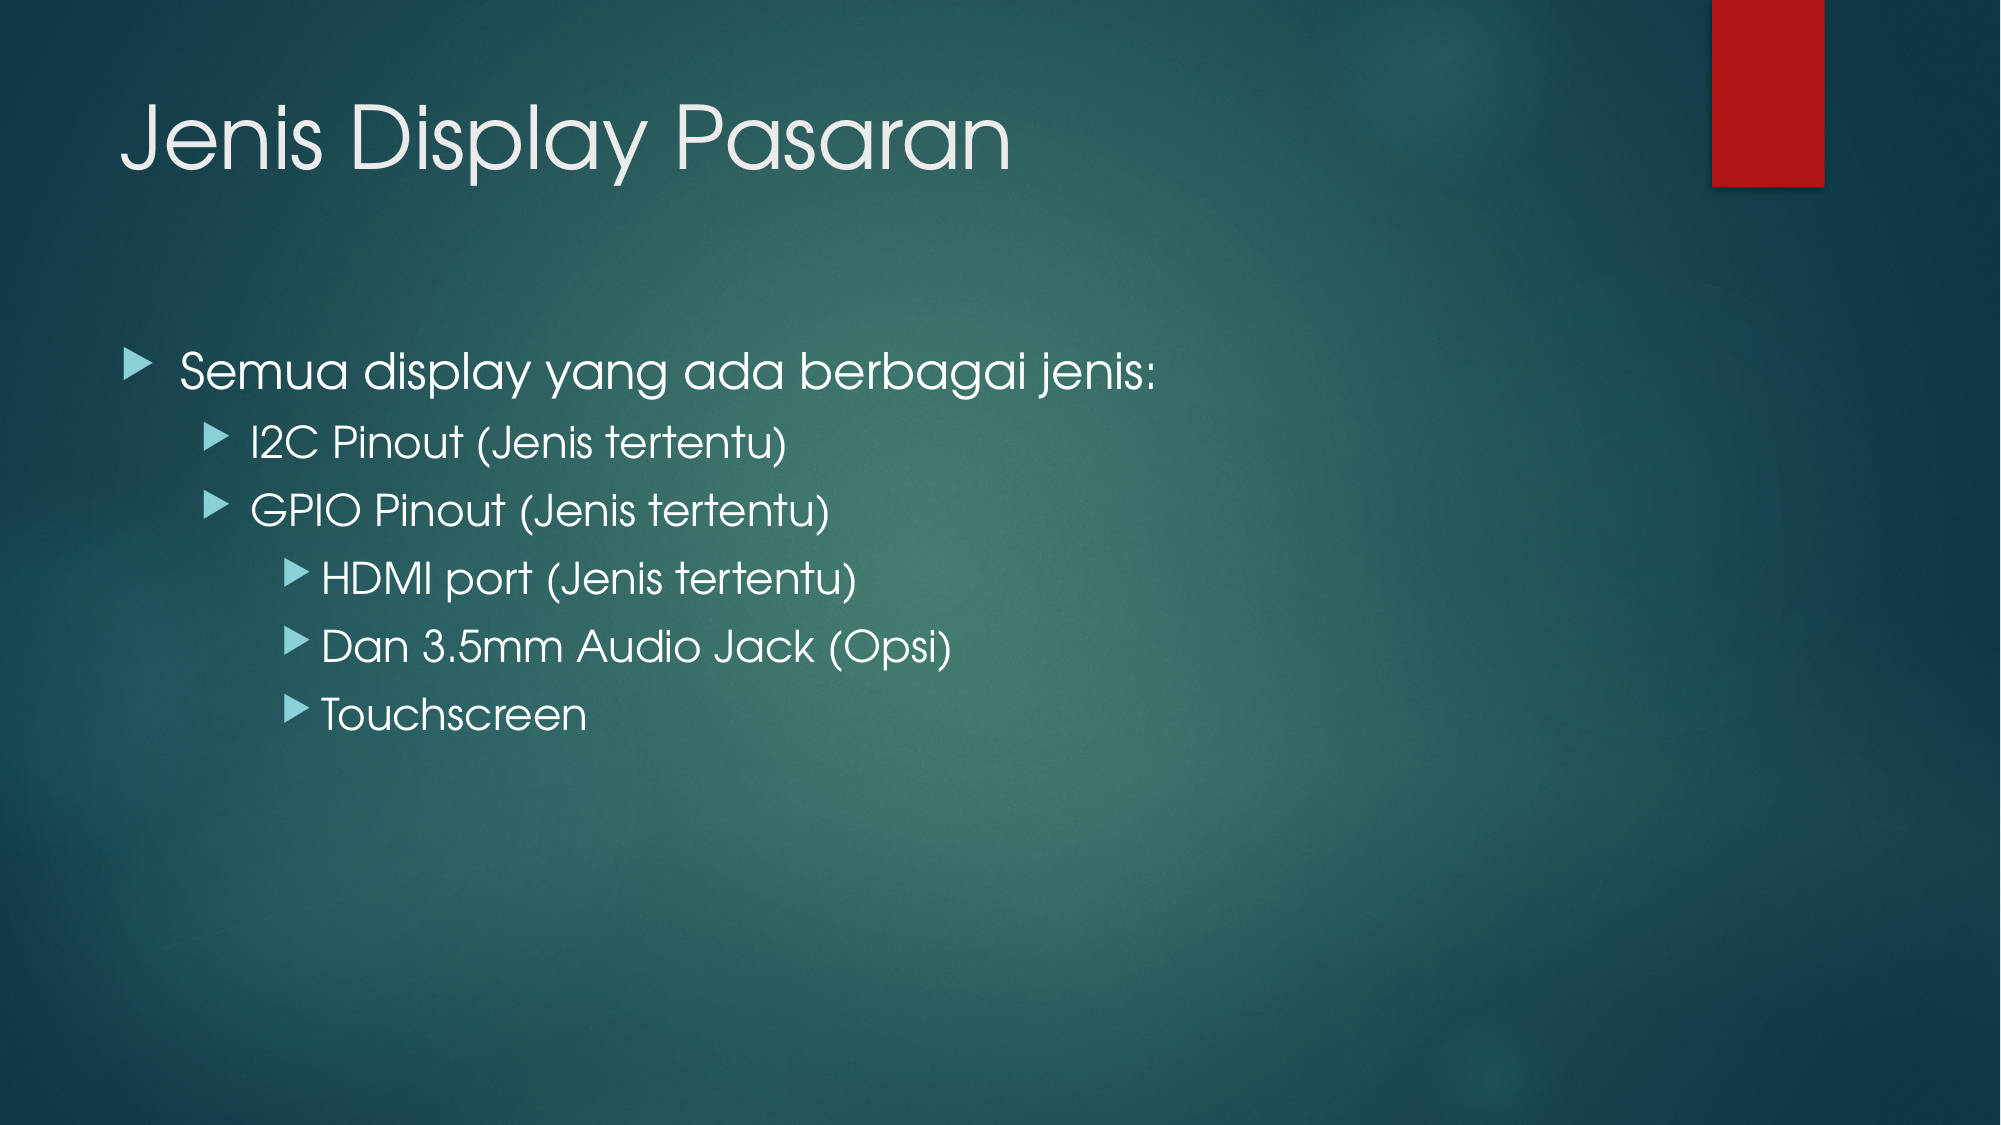

Jenis Display Pasaran
Semua display yang ada berbagai jenis:
I2C Pinout (Jenis tertentu)
GPIO Pinout (Jenis tertentu)
HDMI port (Jenis tertentu)
Dan 3.5mm Audio Jack (Opsi)
Touchscreen